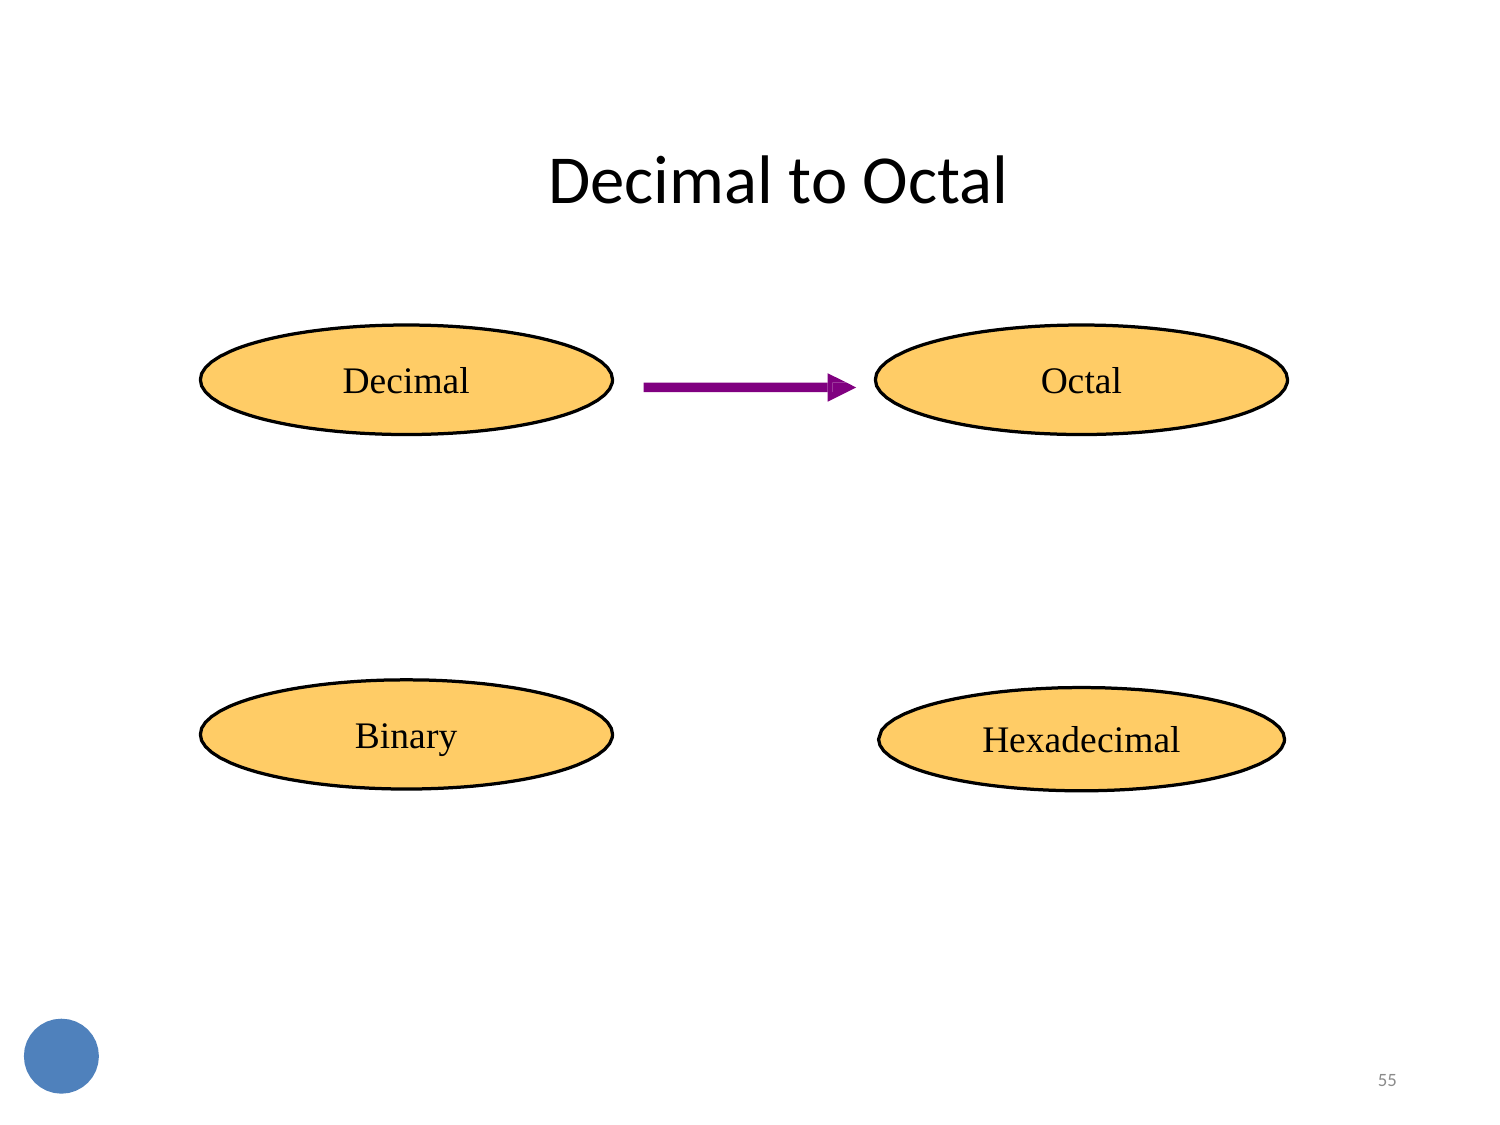

55
# Decimal to Octal

Decimal
Octal

Binary
Hexadecimal